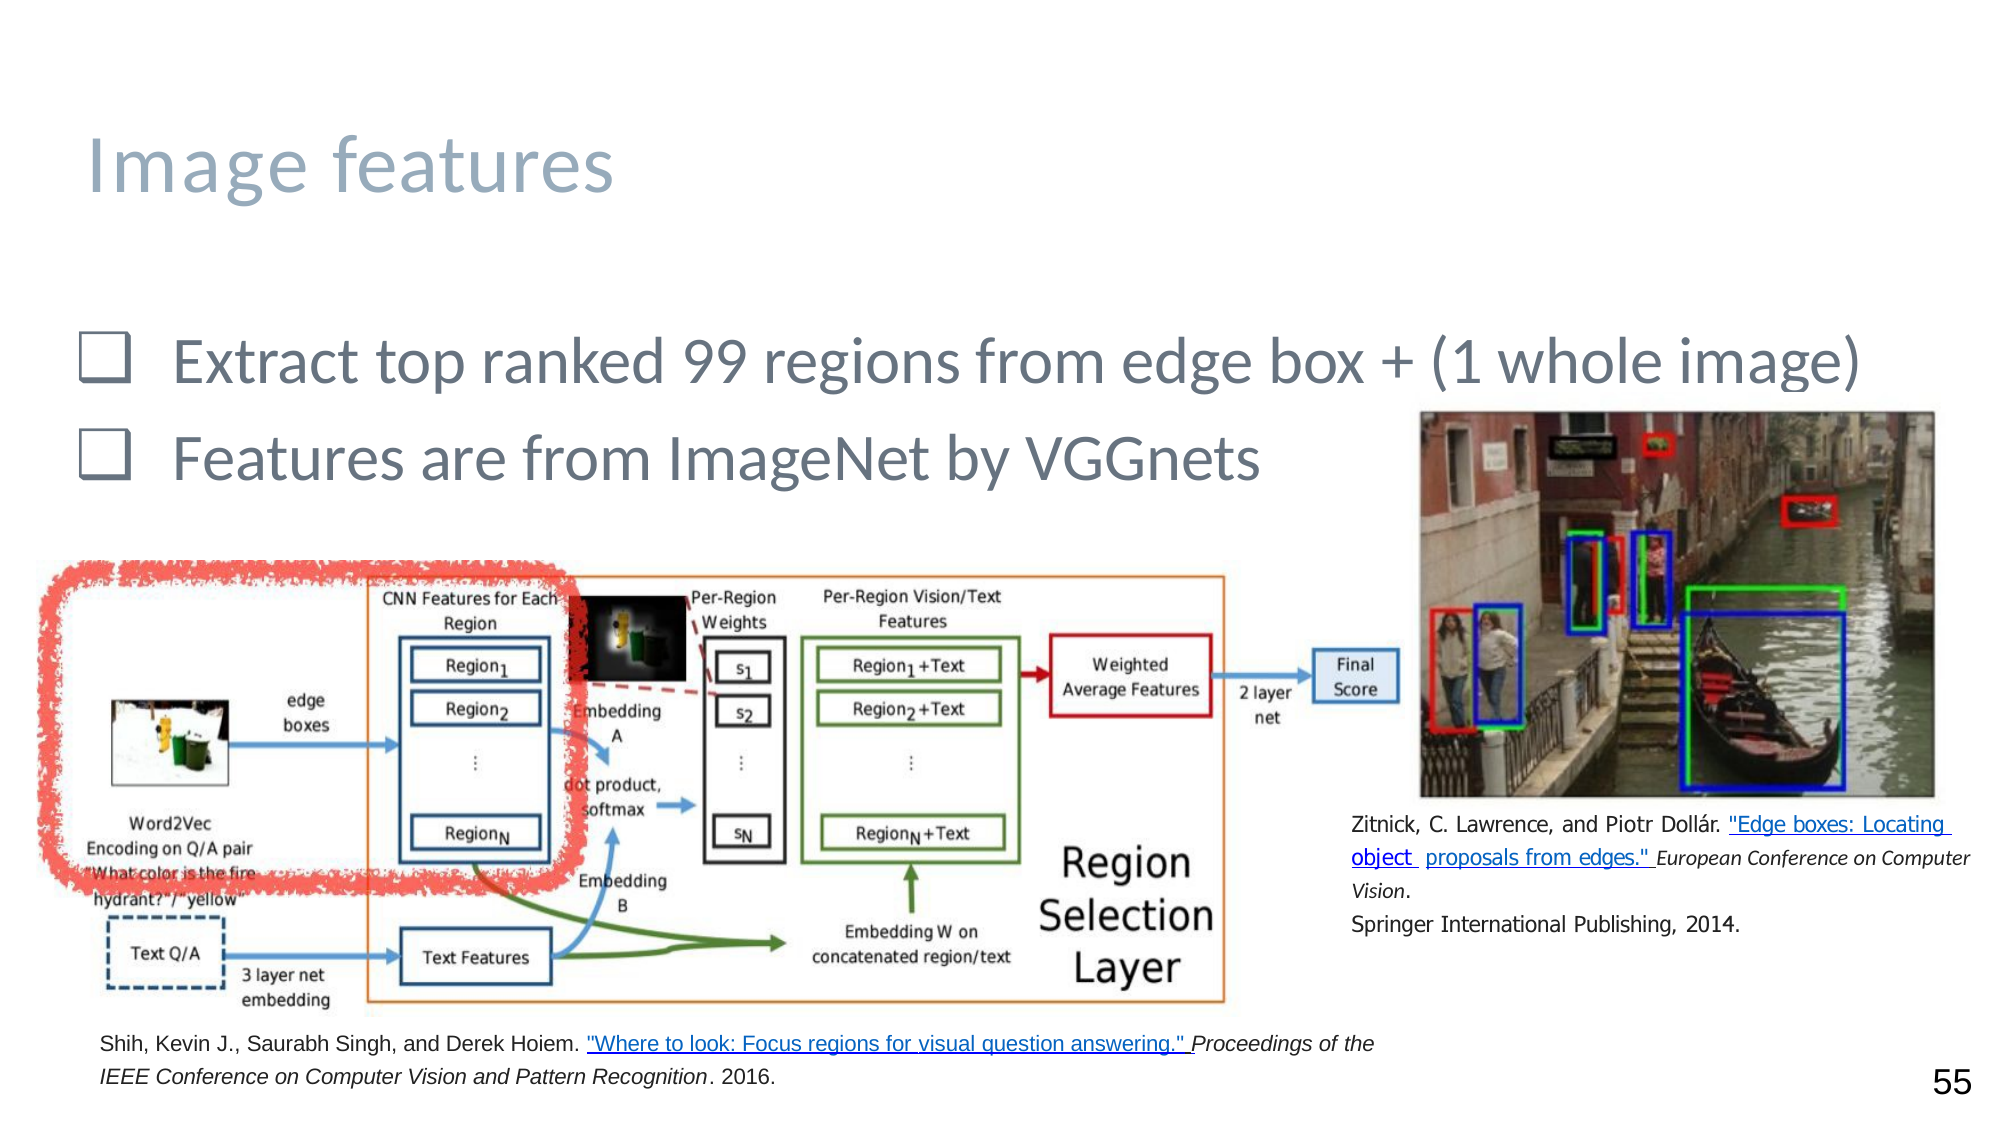

# Image features
Extract top ranked 99 regions from edge box + (1 whole image)
Features are from ImageNet by VGGnets

Zitnick, C. Lawrence, and Piotr Dollár. "Edge boxes: Locating object  proposals from edges." European Conference on Computer Vision.
Springer International Publishing, 2014.
Shih, Kevin J., Saurabh Singh, and Derek Hoiem. "Where to look: Focus regions for visual question answering." Proceedings of the
IEEE Conference on Computer Vision and Pattern Recognition. 2016.

55